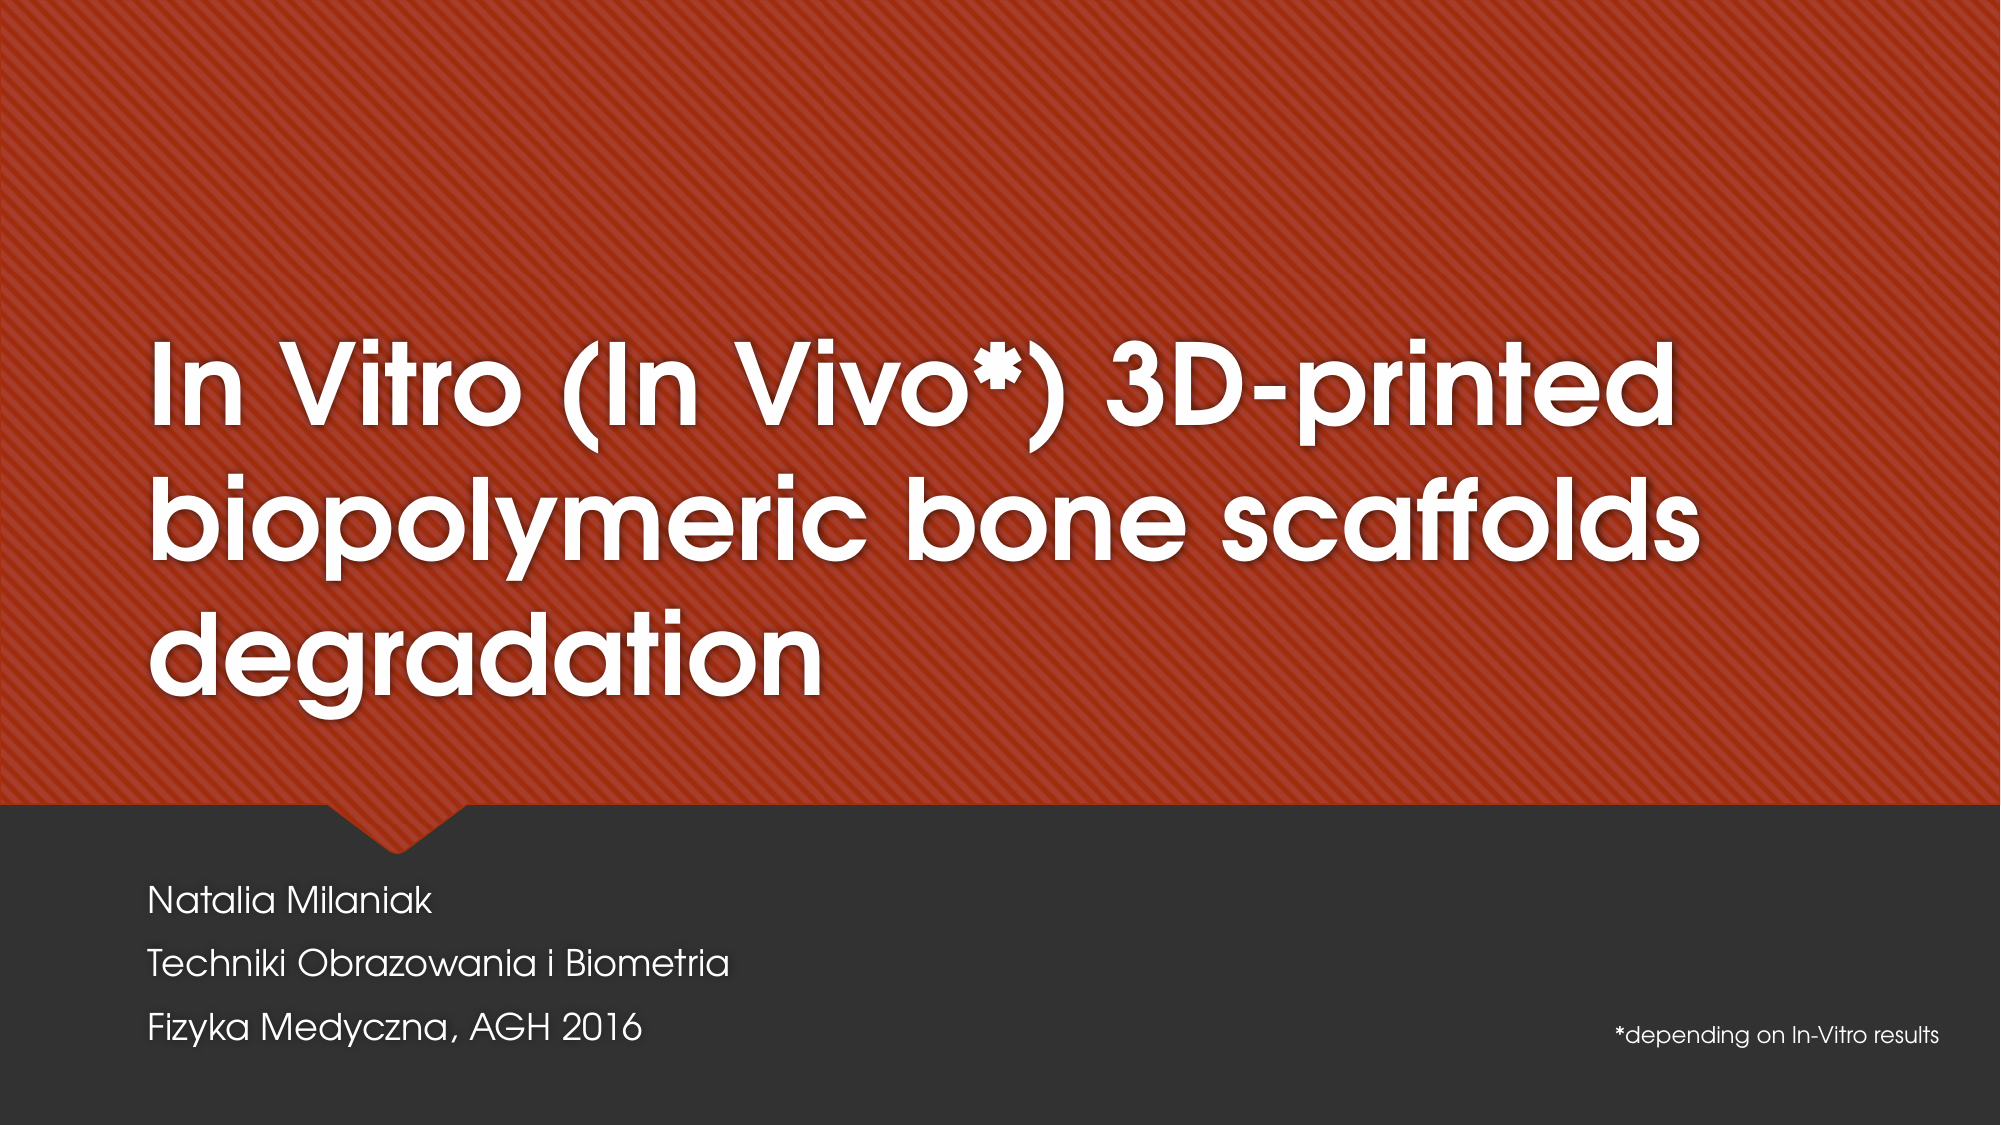

# In Vitro (In Vivo*) 3D-printed biopolymeric bone scaffolds degradation
Natalia Milaniak
Techniki Obrazowania i Biometria
Fizyka Medyczna, AGH 2016

*depending on In-Vitro results